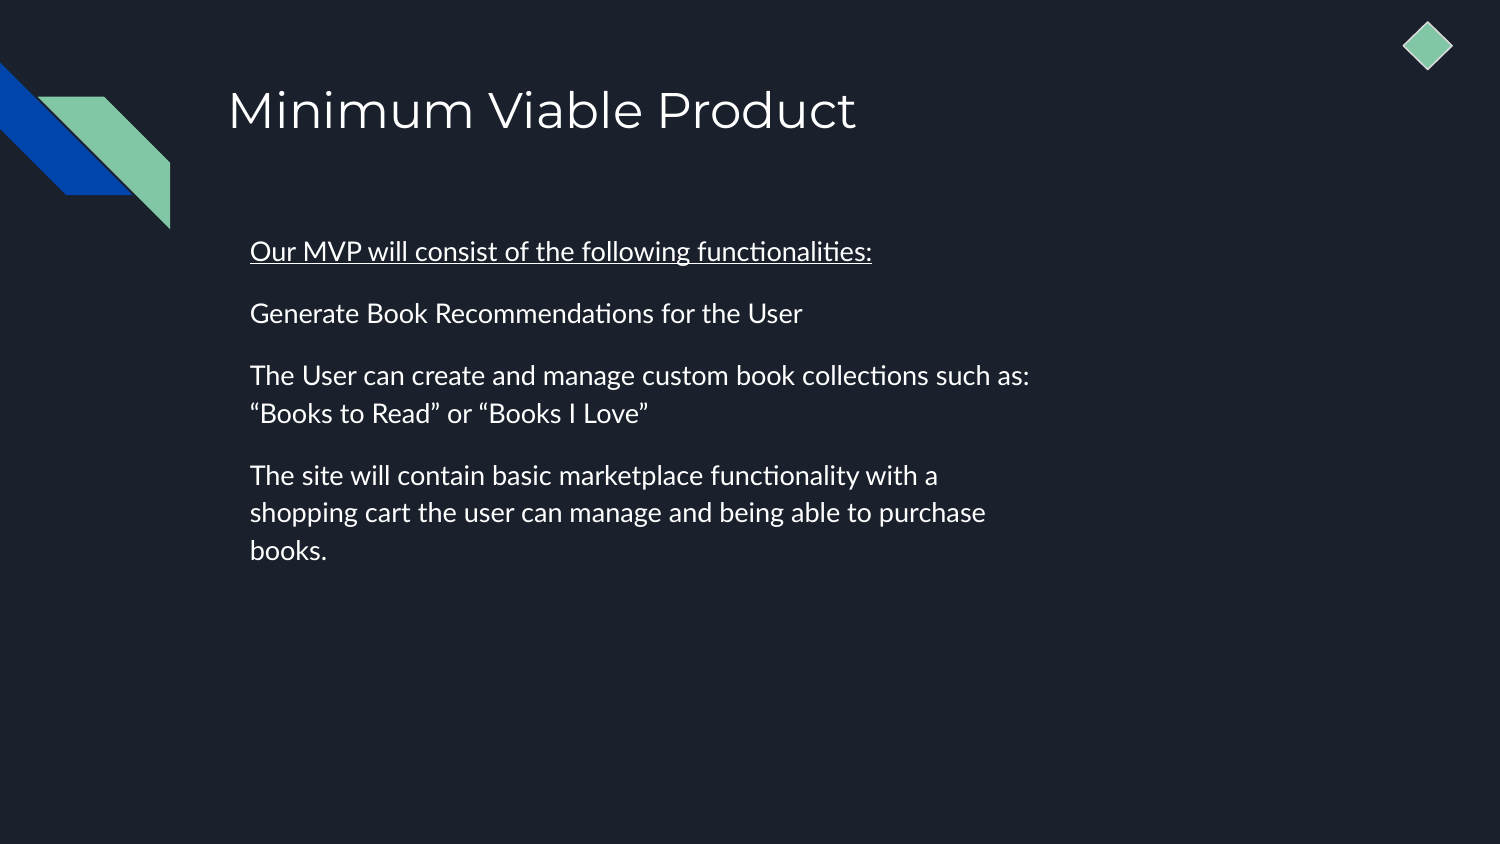

# Minimum Viable Product
Our MVP will consist of the following functionalities:
Generate Book Recommendations for the User
The User can create and manage custom book collections such as: “Books to Read” or “Books I Love”
The site will contain basic marketplace functionality with a shopping cart the user can manage and being able to purchase books.